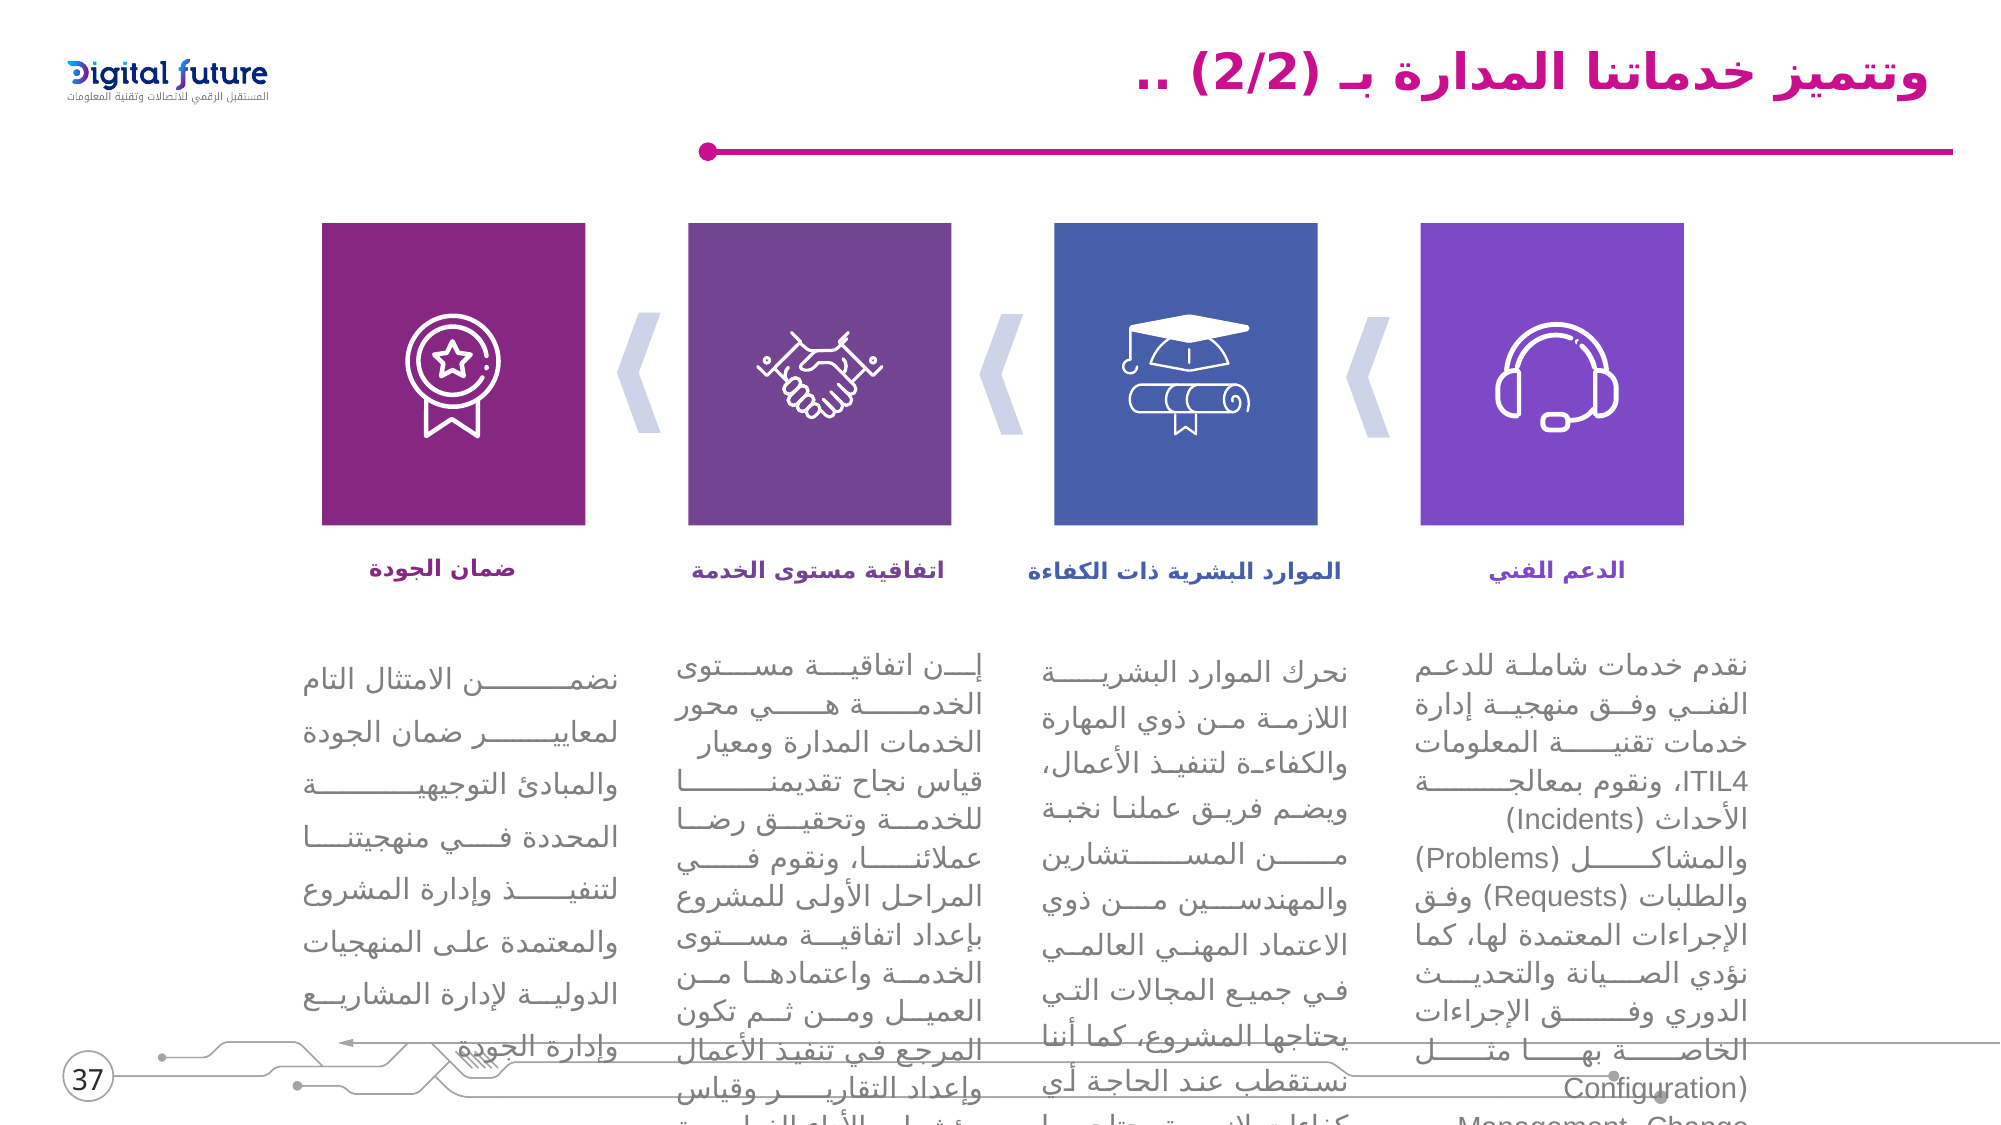

وتتميز خدماتنا المدارة بـ (2/2) ..

ضمان الجودة
اتفاقية مستوى الخدمة
الدعم الفني
الموارد البشرية ذات الكفاءة
نضمن الامتثال التام لمعايير ضمان الجودة والمبادئ التوجيهية المحددة في منهجيتنا لتنفيذ وإدارة المشروع والمعتمدة على المنهجيات الدولية لإدارة المشاريع وإدارة الجودة
إن اتفاقية مستوى الخدمة هي محور الخدمات المدارة ومعيار قياس نجاح تقديمنا للخدمة وتحقيق رضا عملائنا، ونقوم في المراحل الأولى للمشروع بإعداد اتفاقية مستوى الخدمة واعتمادها من العميل ومن ثم تكون المرجع في تنفيذ الأعمال وإعداد التقارير وقياس مؤشرات الأداء الفعلية ونسعى دائماً للتحسين المستمر وتجاوز توقعات عملائنا
نحرك الموارد البشرية اللازمة من ذوي المهارة والكفاءة لتنفيذ الأعمال، ويضم فريق عملنا نخبة من المستشارين والمهندسين من ذوي الاعتماد المهني العالمي في جميع المجالات التي يحتاجها المشروع، كما أننا نستقطب عند الحاجة أي كفاءات لازمة يحتاجها تنفيذ المشروع
نقدم خدمات شاملة للدعم الفني وفق منهجية إدارة خدمات تقنية المعلومات ITIL4، ونقوم بمعالجة الأحداث (Incidents) والمشاكل (Problems) والطلبات (Requests) وفق الإجراءات المعتمدة لها، كما نؤدي الصيانة والتحديث الدوري وفق الإجراءات الخاصة بها مثل (Configuration Management، Change Management، Release Management، الخ.)